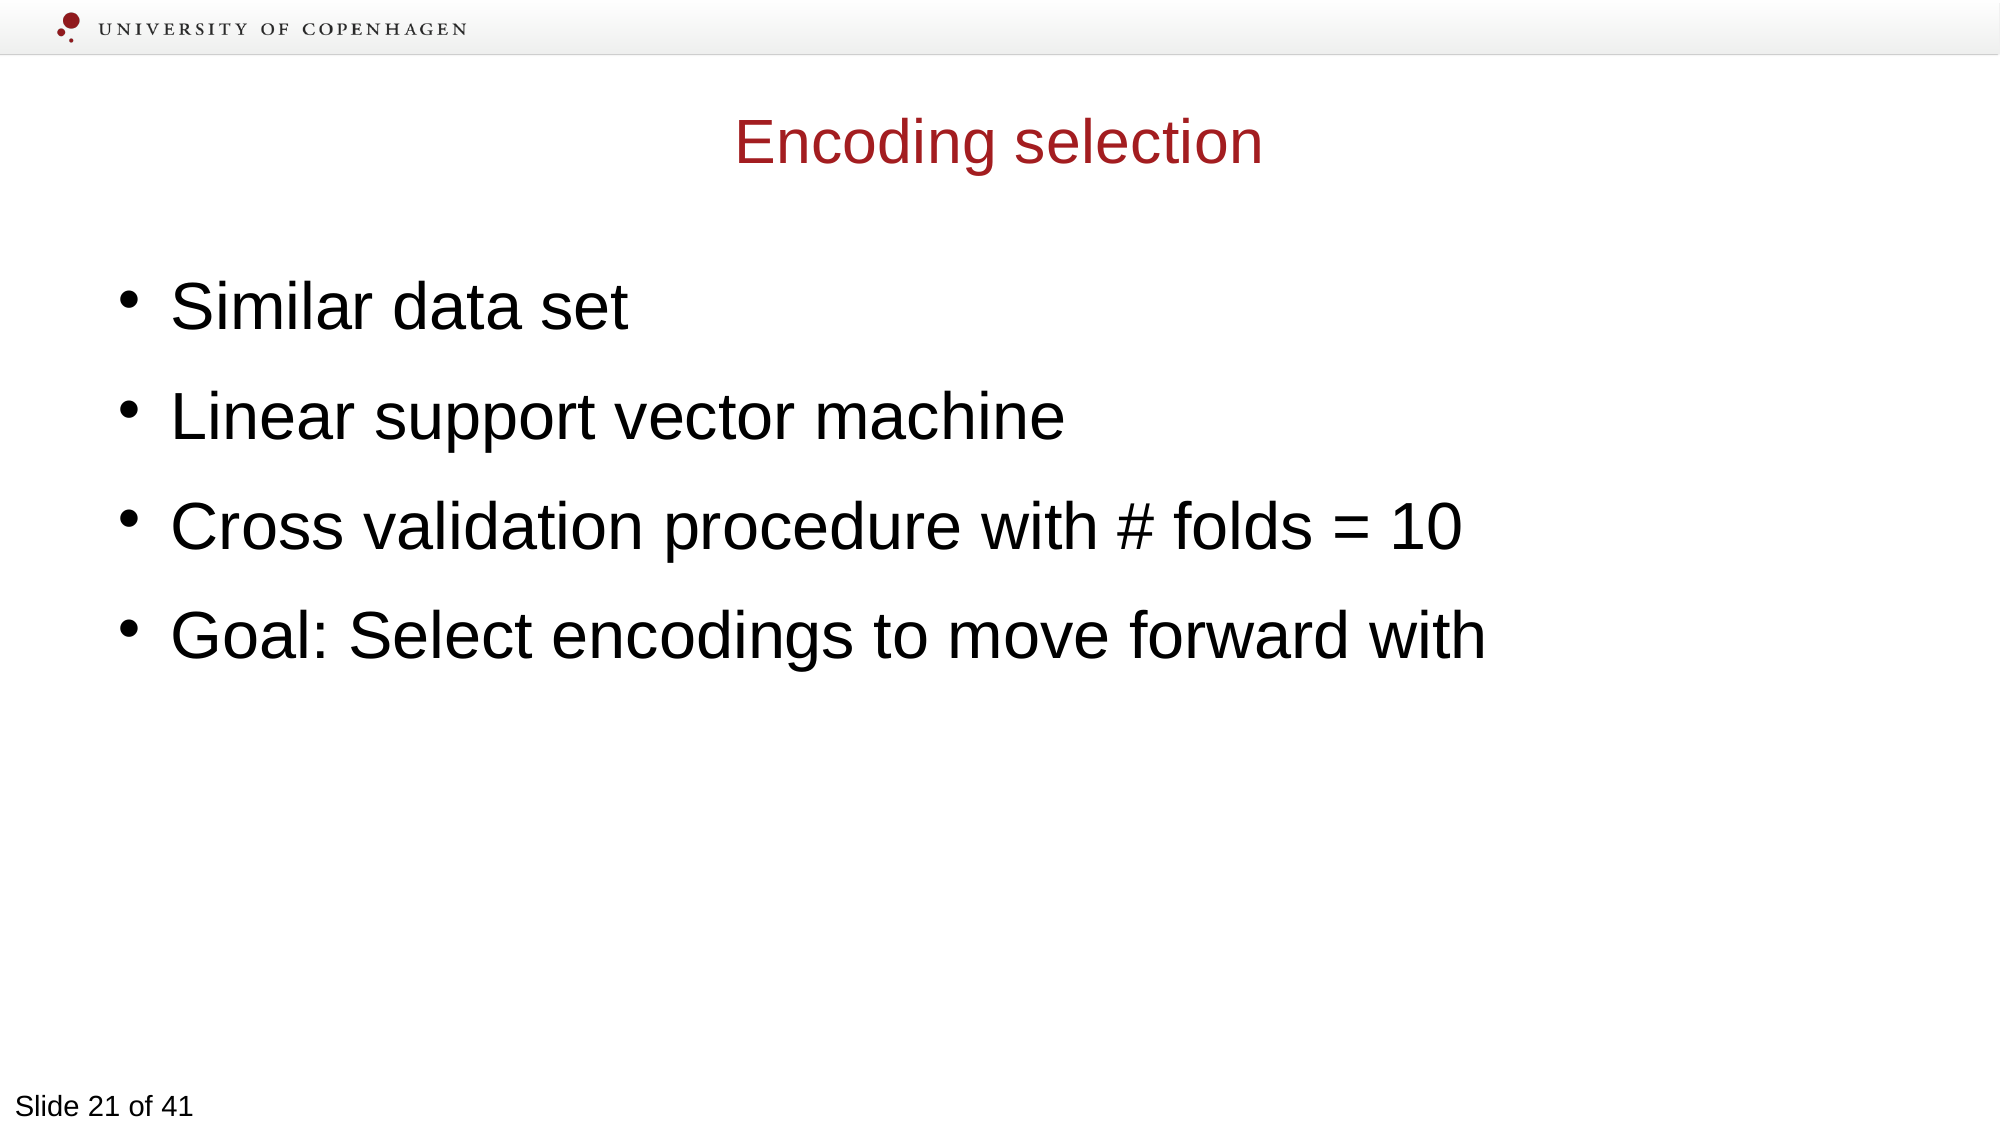

Encoding selection
Similar data set
Linear support vector machine
Cross validation procedure with # folds = 10
Goal: Select encodings to move forward with